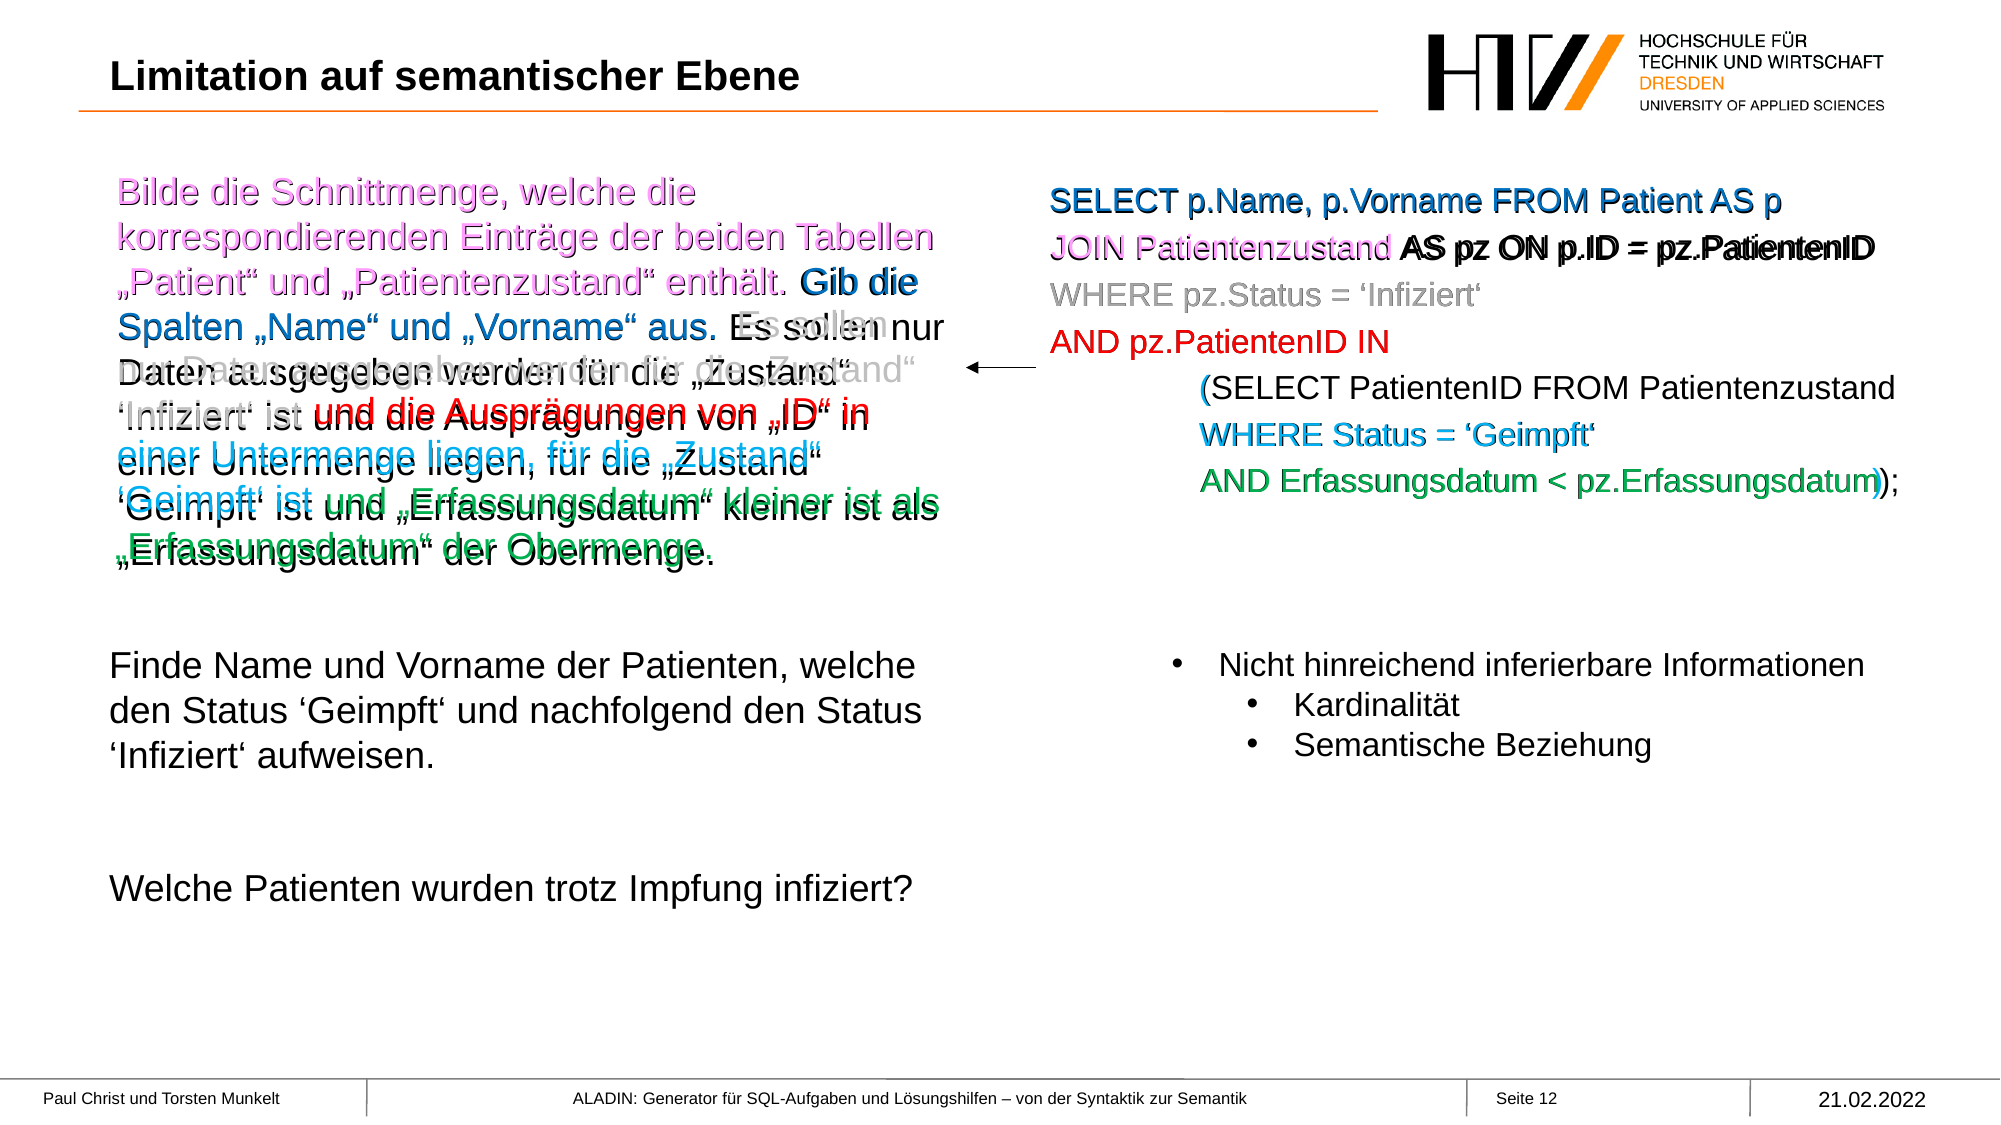

# Limitation auf semantischer Ebene

                   und die Ausprägungen von „ID“ in

				        Gib die Spalten „Name“ und „Vorname“ aus.
Bilde die Schnittmenge, welche die korrespondierenden Einträge der beiden Tabellen „Patient“ und „Patientenzustand“ enthält.

einer Untermenge liegen, für die „Zustand“ ‘Geimpft‘ ist
Bilde die Schnittmenge, welche die korrespondierenden Einträge der beiden Tabellen „Patient“ und „Patientenzustand“ enthält. Gib die Spalten „Name“ und „Vorname“ aus. Es sollen nur Daten ausgegeben werden für die „Zustand“ ‘Infiziert‘ ist und die Ausprägungen von „ID“ in einer Untermenge liegen, für die „Zustand“ ‘Geimpft‘ ist und „Erfassungsdatum“ kleiner ist als „Erfassungsdatum“ der Obermenge.

SELECT p.Name, p.Vorname FROM Patient AS p

JOIN Patientenzustand AS pz ON p.ID = pz.PatientenID

	(
	WHERE Status = ‘Geimpft‘
                                                                                         )

WHERE pz.Status = ‘Infiziert‘
SELECT p.Name, p.Vorname FROM Patient AS p
JOIN Patientenzustand AS pz ON p.ID = pz.PatientenID
WHERE pz.Status = ‘Infiziert‘
AND pz.PatientenID IN
	(SELECT PatientenID FROM Patientenzustand
	WHERE Status = ‘Geimpft‘
	AND Erfassungsdatum < pz.Erfassungsdatum);

	AND Erfassungsdatum < pz.Erfassungsdatum

AND pz.PatientenID IN

                                                           Es sollen nur Daten ausgegeben werden für die „Zustand“ ‘Infiziert‘ ist

                    und „Erfassungsdatum“ kleiner ist als „Erfassungsdatum“ der Obermenge.

Finde Name und Vorname der Patienten, welche den Status ‘Geimpft‘ und nachfolgend den Status ‘Infiziert‘ aufweisen.

Nicht hinreichend inferierbare Informationen
Kardinalität
Semantische Beziehung
Welche Patienten wurden trotz Impfung infiziert?
21.02.2022